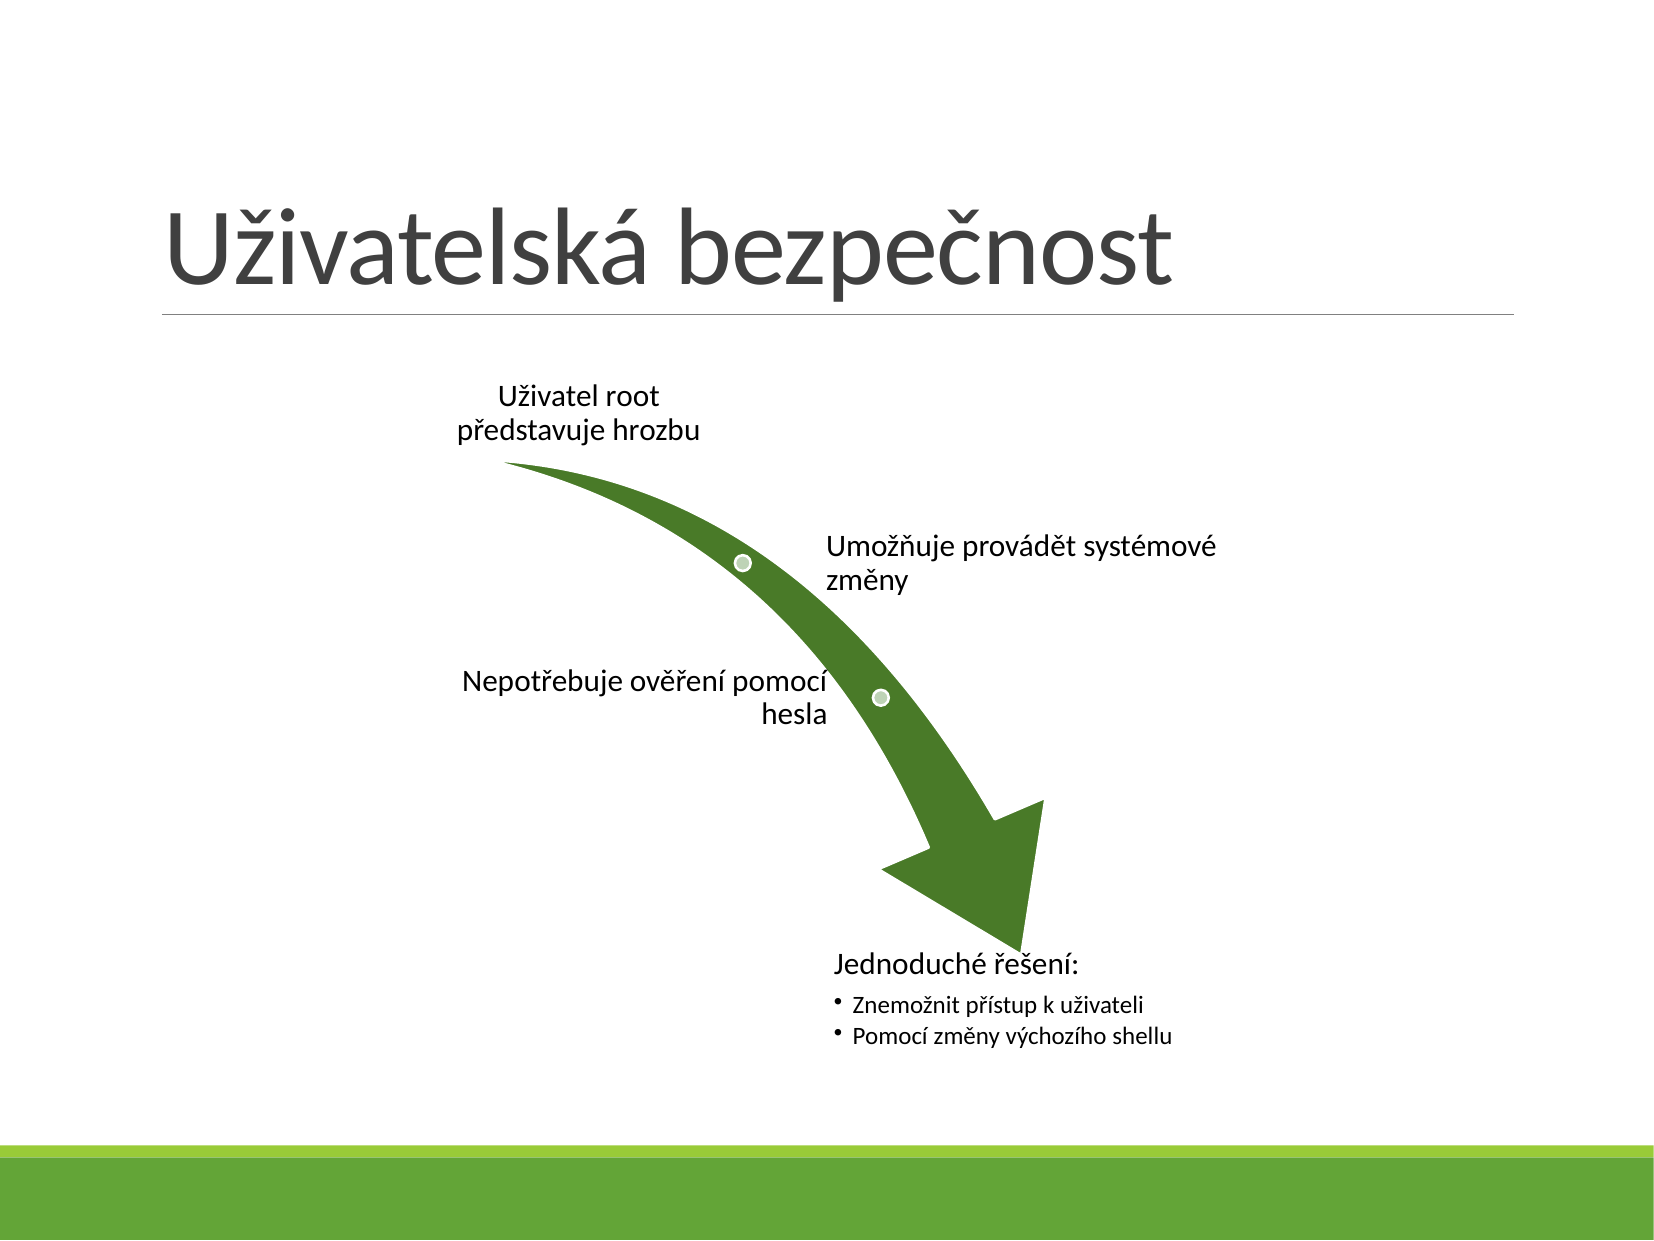

# Uživatelská bezpečnost
Uživatel root představuje hrozbu
Umožňuje provádět systémové změny
Nepotřebuje ověření pomocí hesla
Jednoduché řešení:
Znemožnit přístup k uživateli
Pomocí změny výchozího shellu